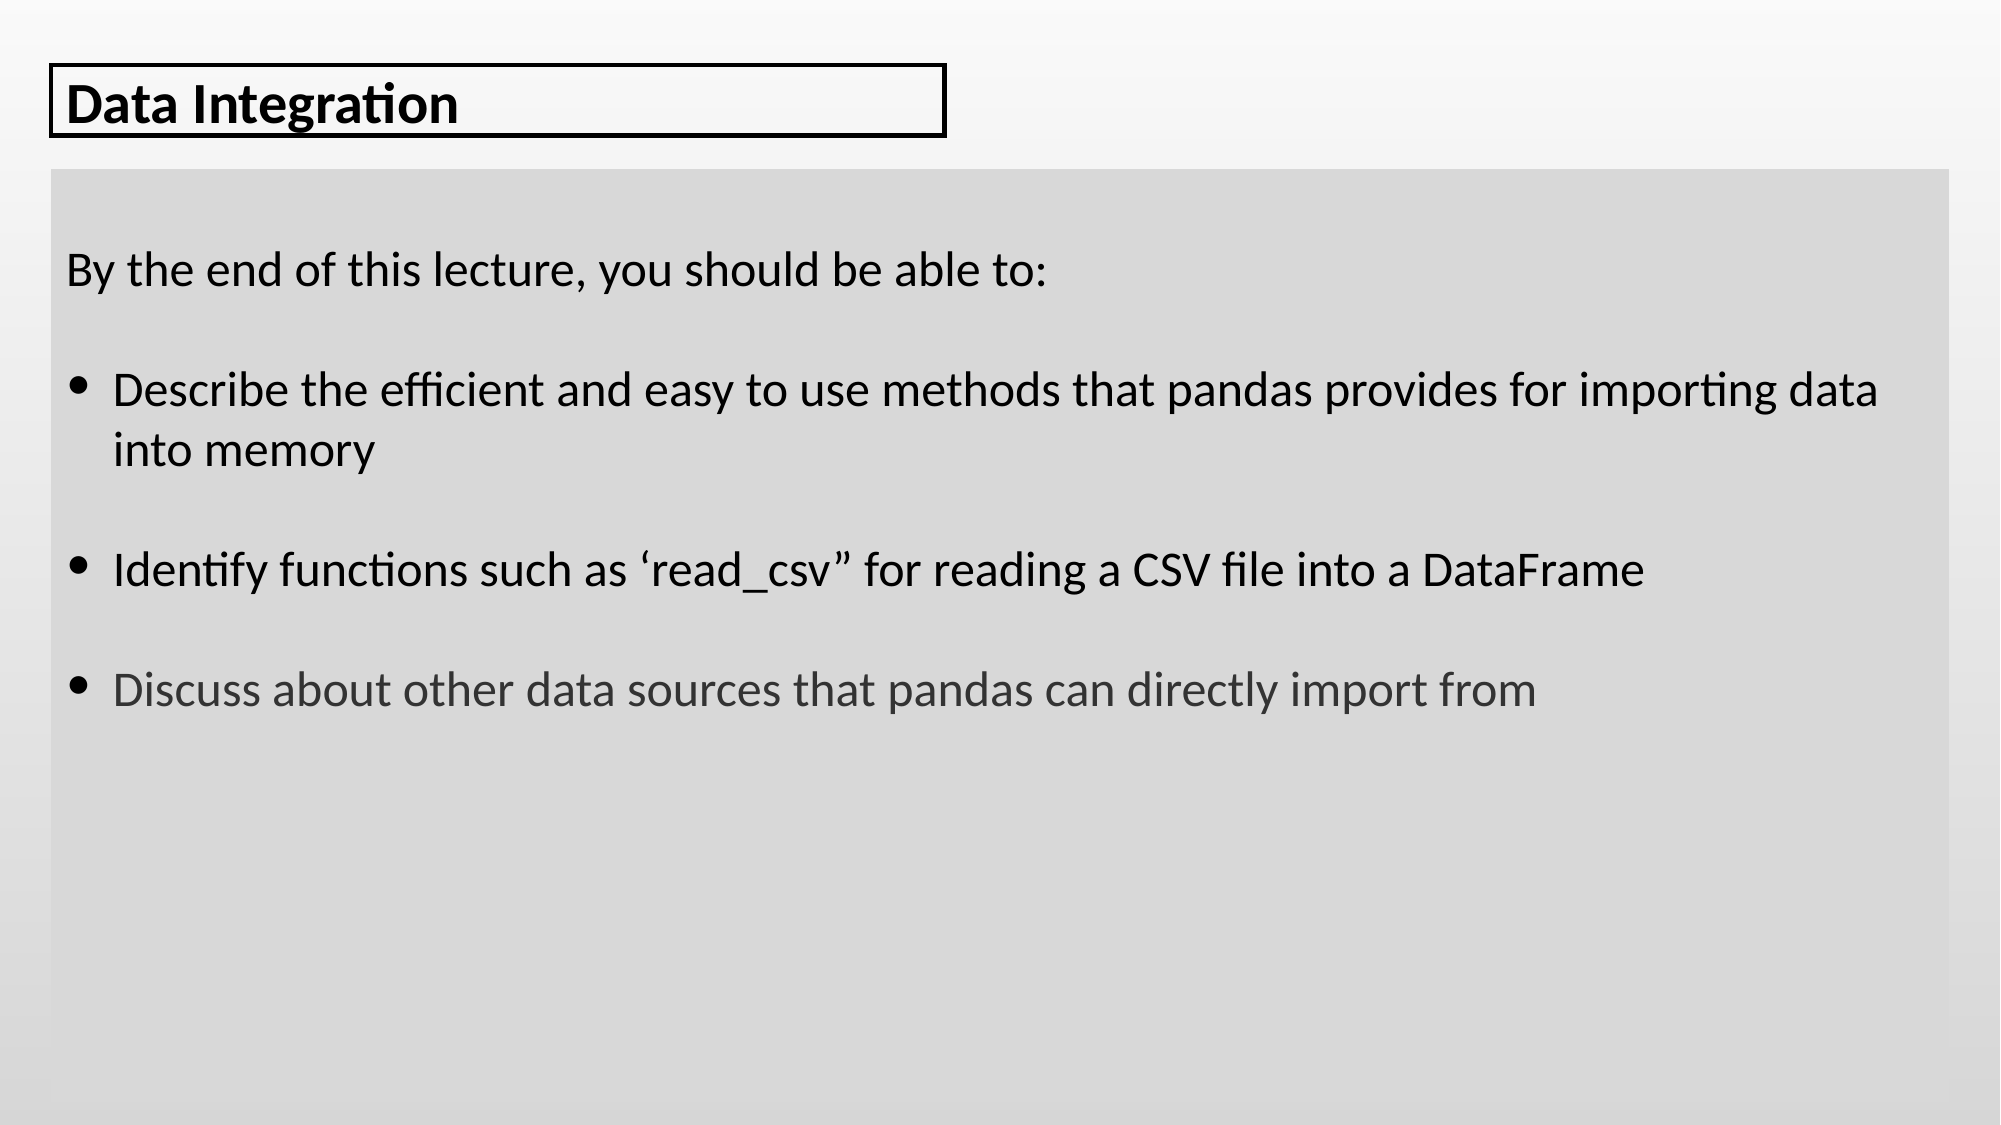

Data Integration

By the end of this lecture, you should be able to:

Describe the efficient and easy to use methods that pandas provides for importing data into memory

Identify functions such as ‘read_csv” for reading a CSV file into a DataFrame

Discuss about other data sources that pandas can directly import from